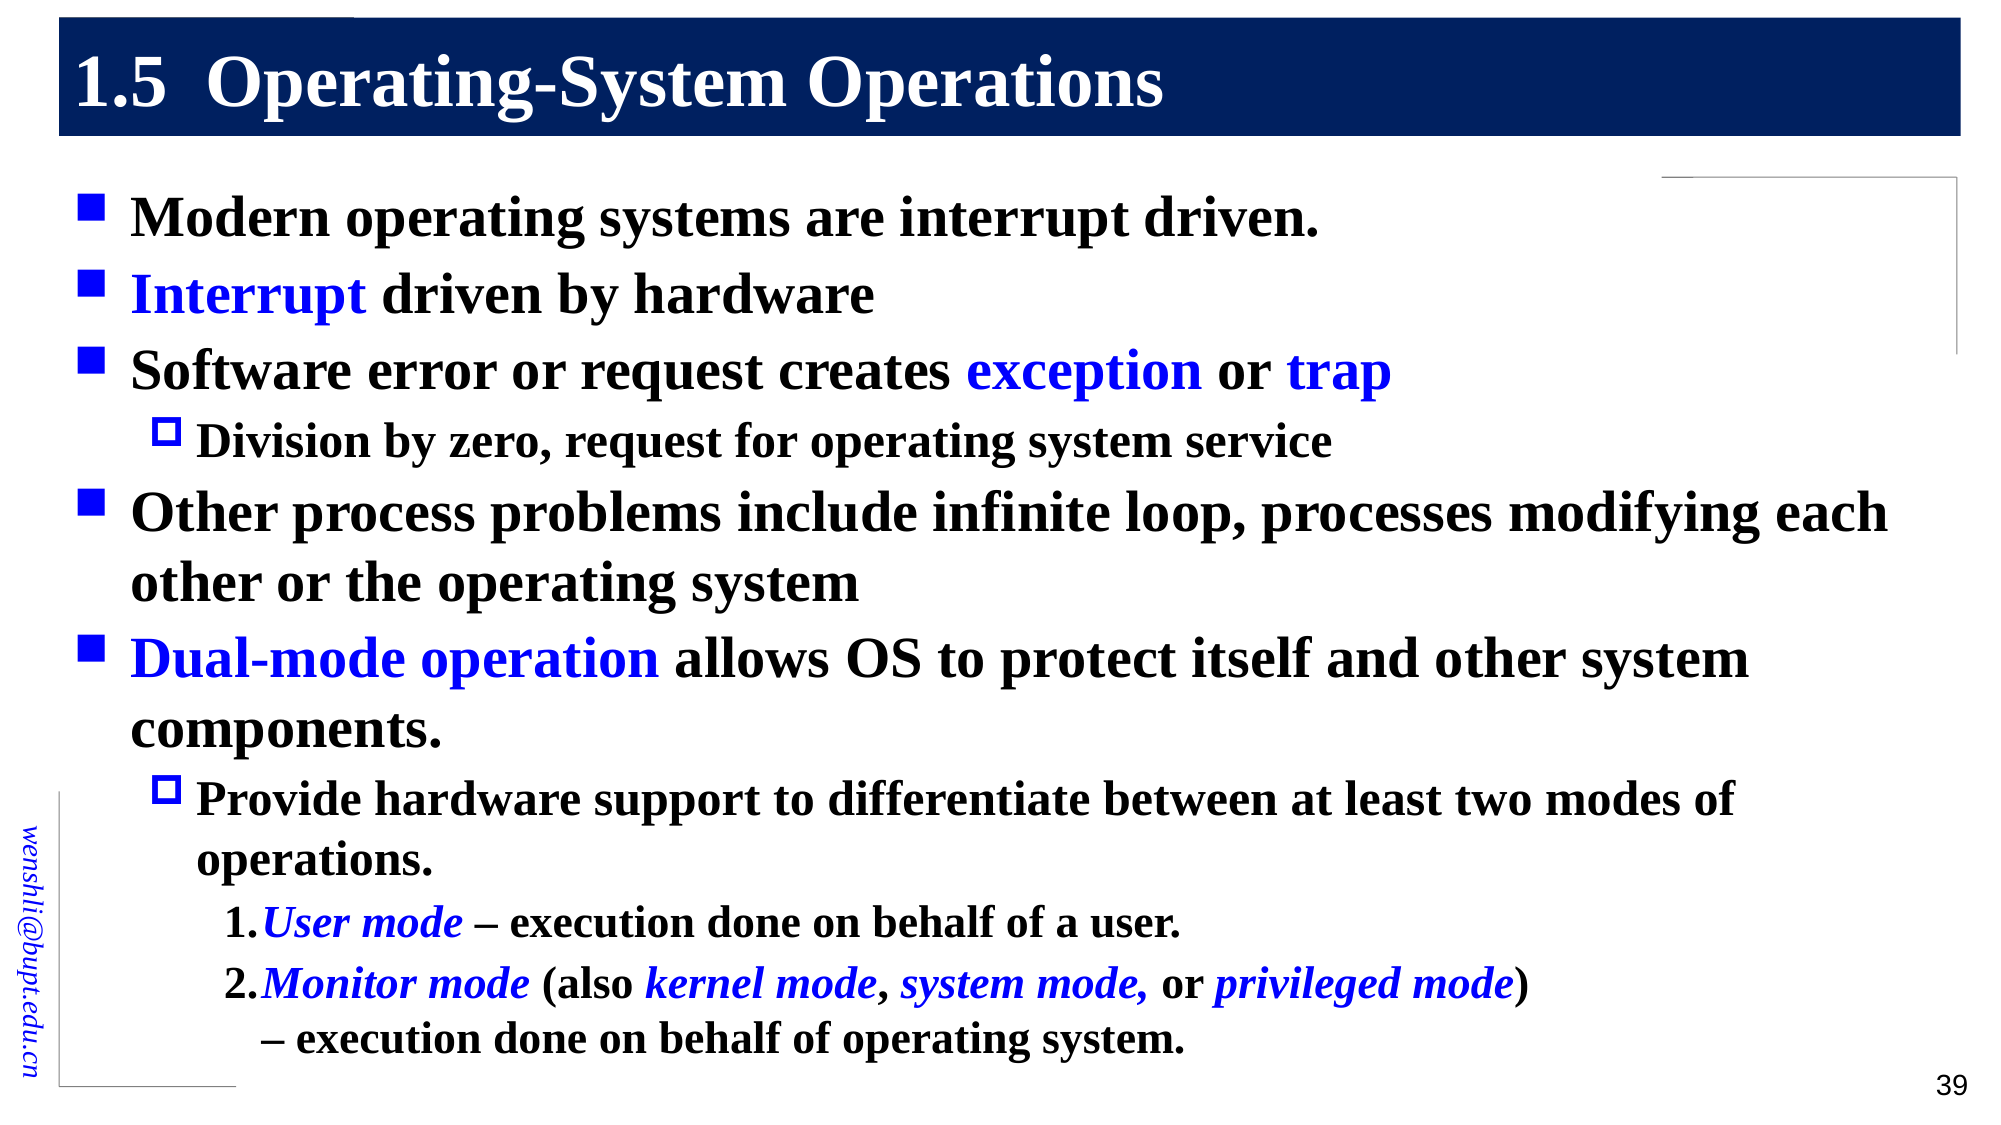

# 1.5  Operating-System Operations
Modern operating systems are interrupt driven.
Interrupt driven by hardware
Software error or request creates exception or trap
Division by zero, request for operating system service
Other process problems include infinite loop, processes modifying each other or the operating system
Dual-mode operation allows OS to protect itself and other system components.
Provide hardware support to differentiate between at least two modes of operations.
1.	User mode – execution done on behalf of a user.
2.	Monitor mode (also kernel mode, system mode, or privileged mode)
– execution done on behalf of operating system.
39